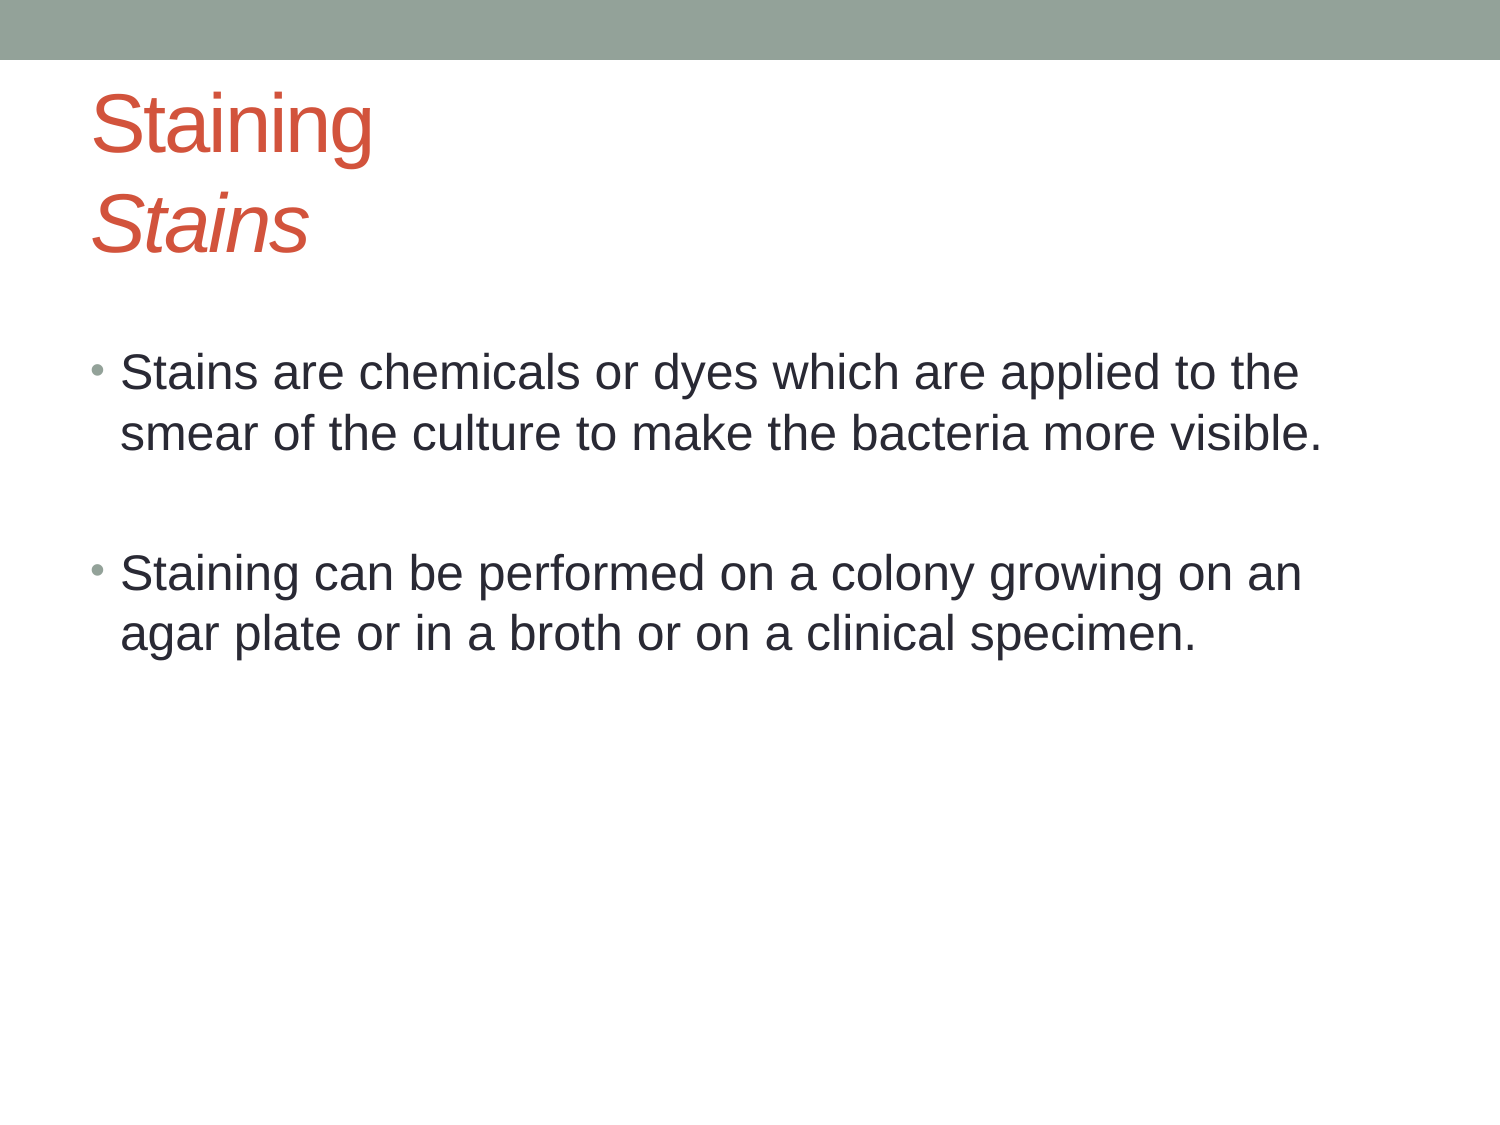

# Staining Stains

Stains are chemicals or dyes which are applied to the smear of the culture to make the bacteria more visible.

Staining can be performed on a colony growing on an agar plate or in a broth or on a clinical specimen.